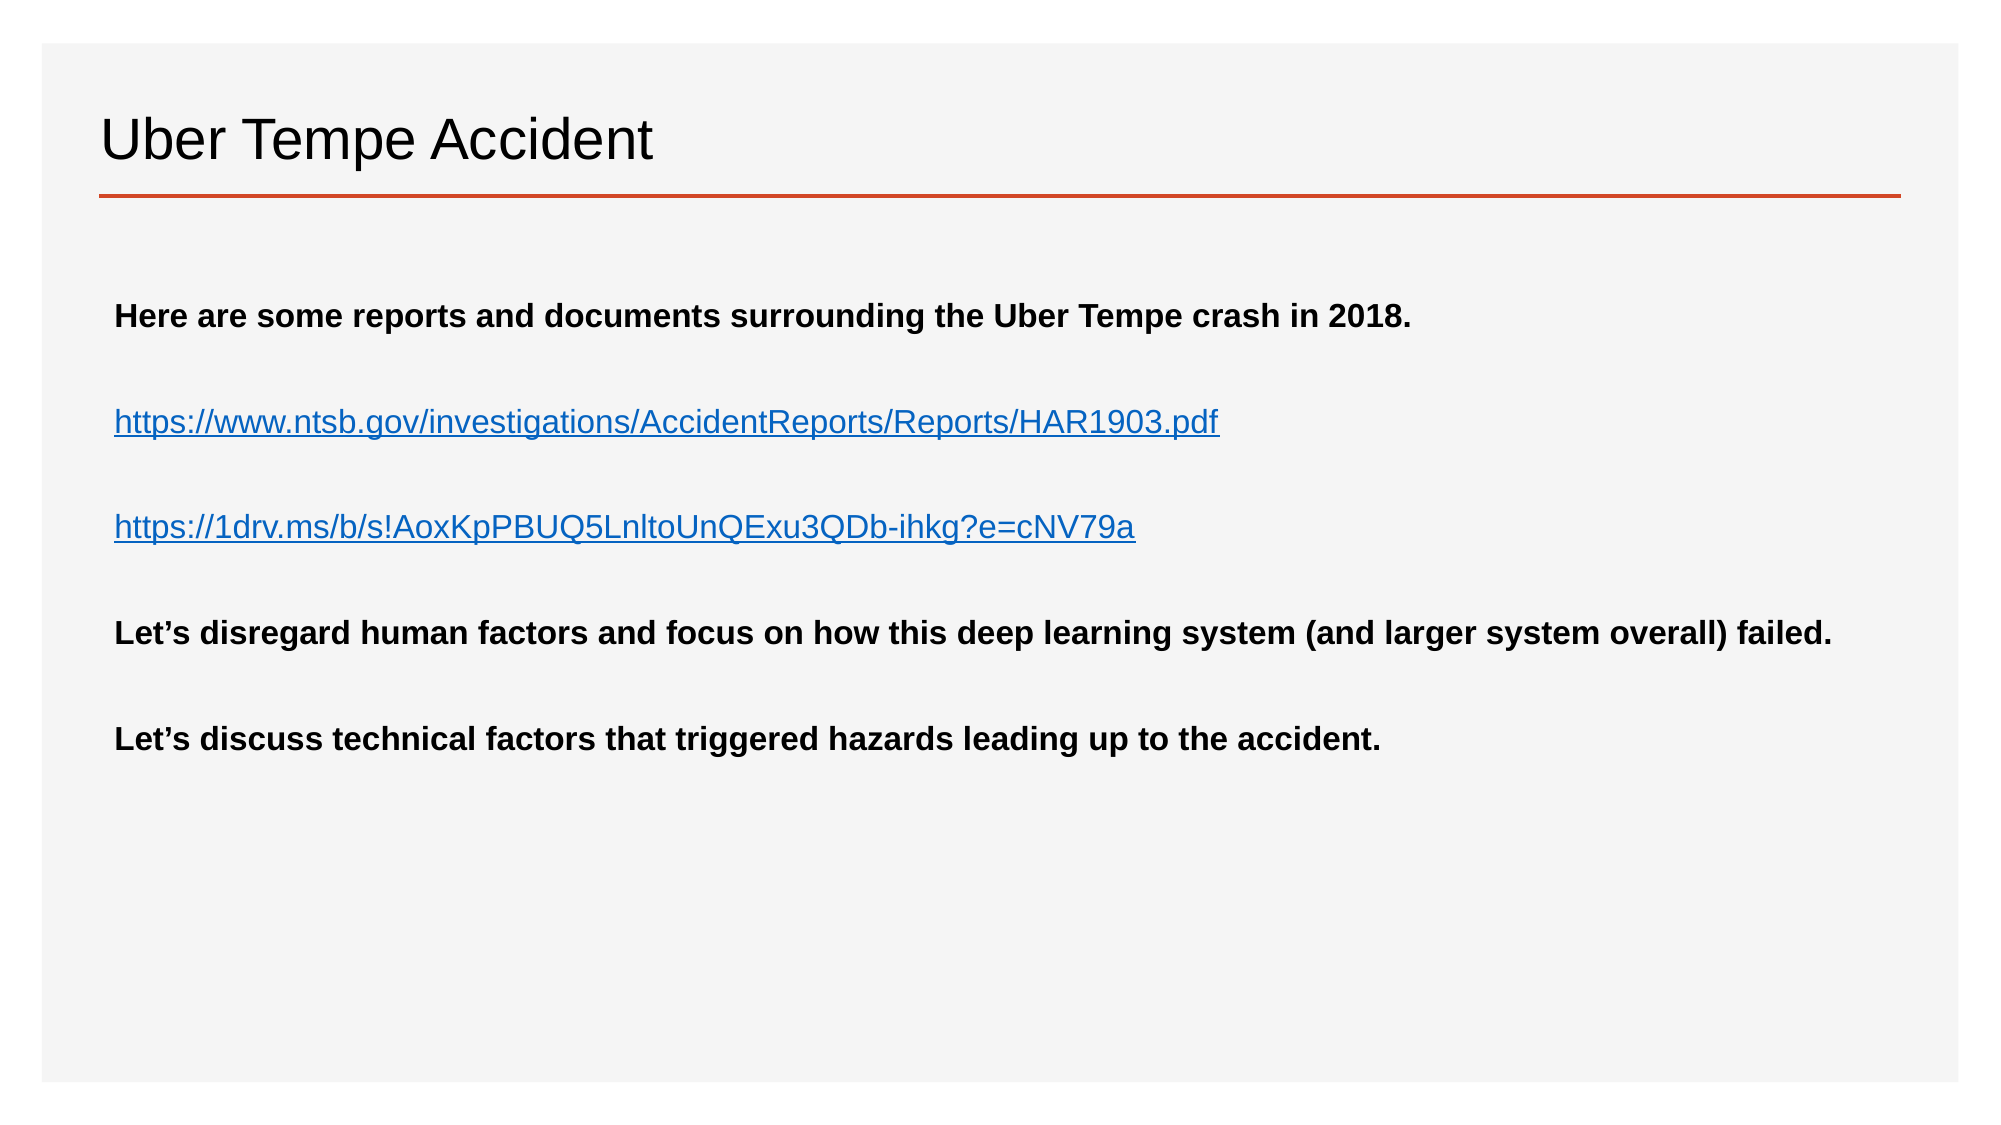

# Uber Tempe Accident
Here are some reports and documents surrounding the Uber Tempe crash in 2018.
https://www.ntsb.gov/investigations/AccidentReports/Reports/HAR1903.pdf
https://1drv.ms/b/s!AoxKpPBUQ5LnltoUnQExu3QDb-ihkg?e=cNV79a
Let’s disregard human factors and focus on how this deep learning system (and larger system overall) failed.
Let’s discuss technical factors that triggered hazards leading up to the accident.